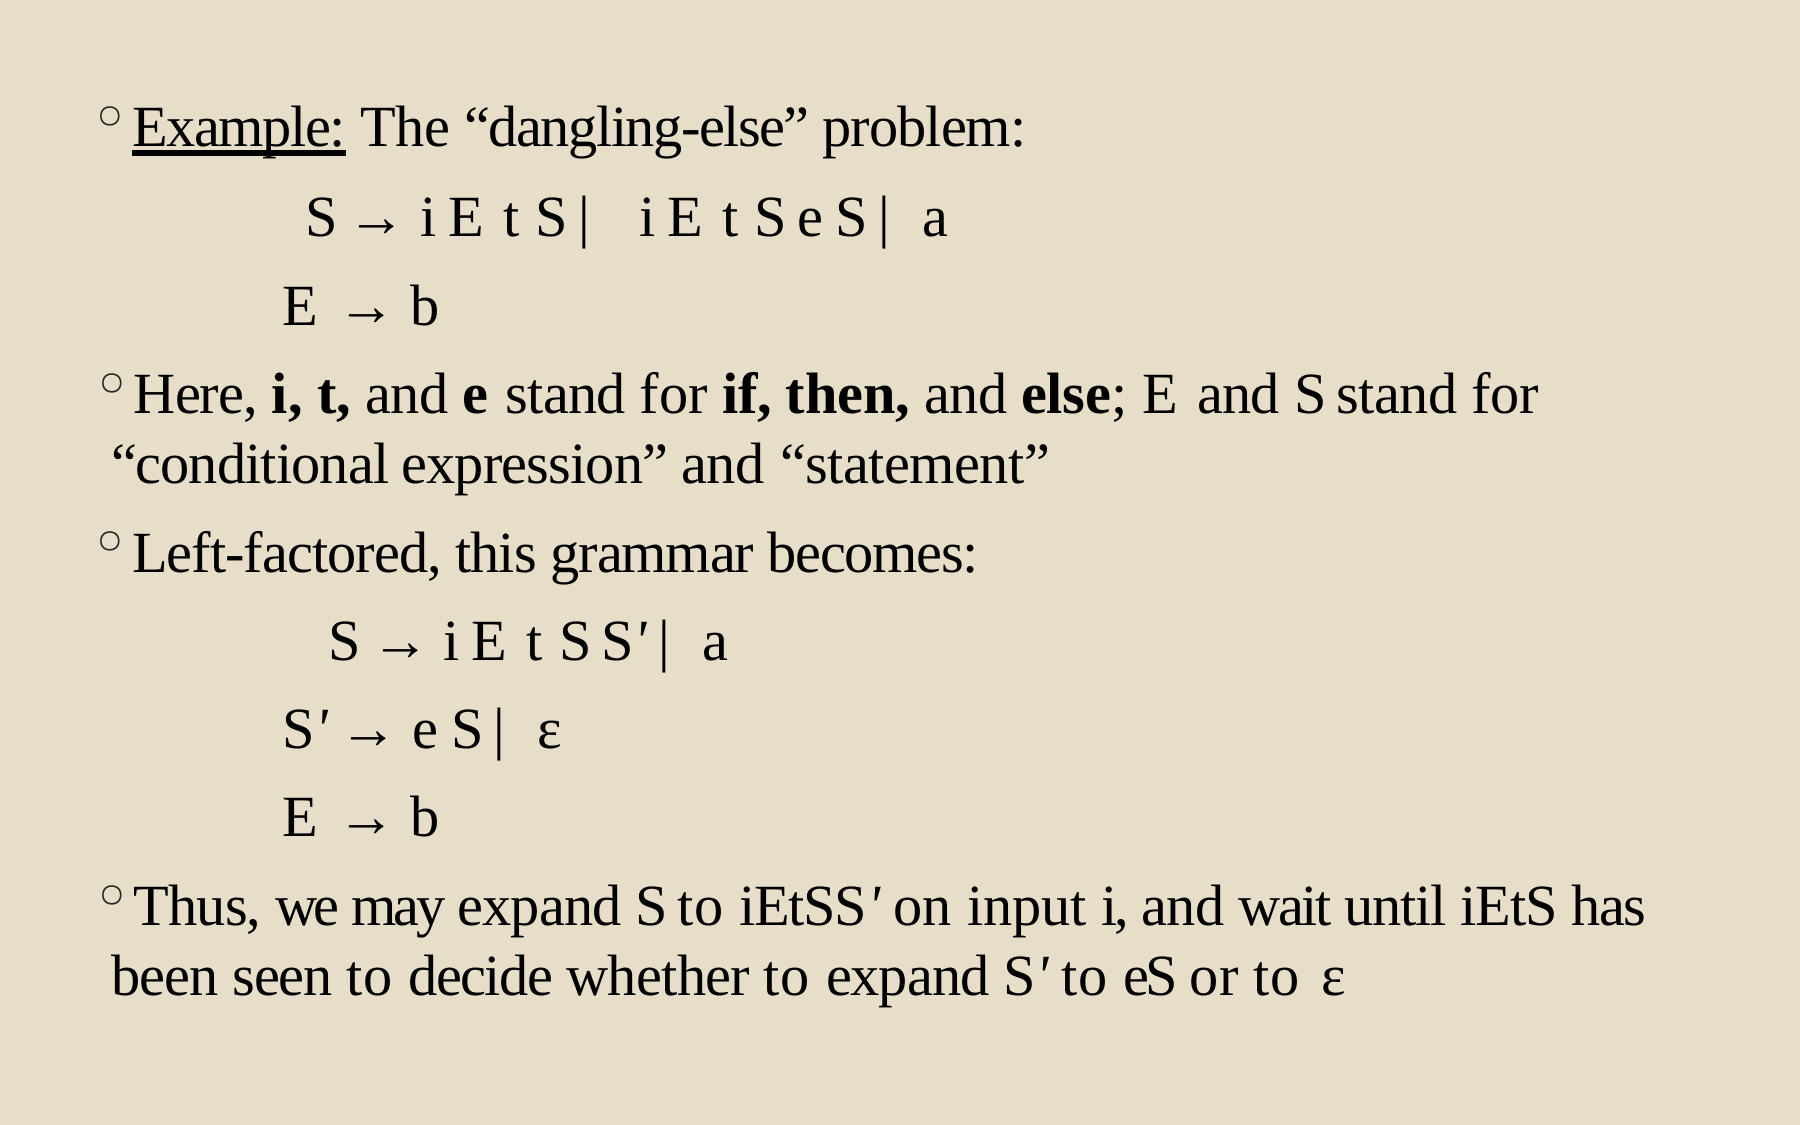

Example: The “dangling-else” problem:
                S → i E t S | i E t S e S | a
E → b
Here, i, t, and e stand for if, then, and else; E and S stand for  “conditional expression” and “statement”
Left-factored, this grammar becomes:
  	     S → i E t S S' | a
S' → e S | ε
E → b
Thus, we may expand S to iEtSS' on input i, and wait until iEtS has  been seen to decide whether to expand S' to eS or to ε